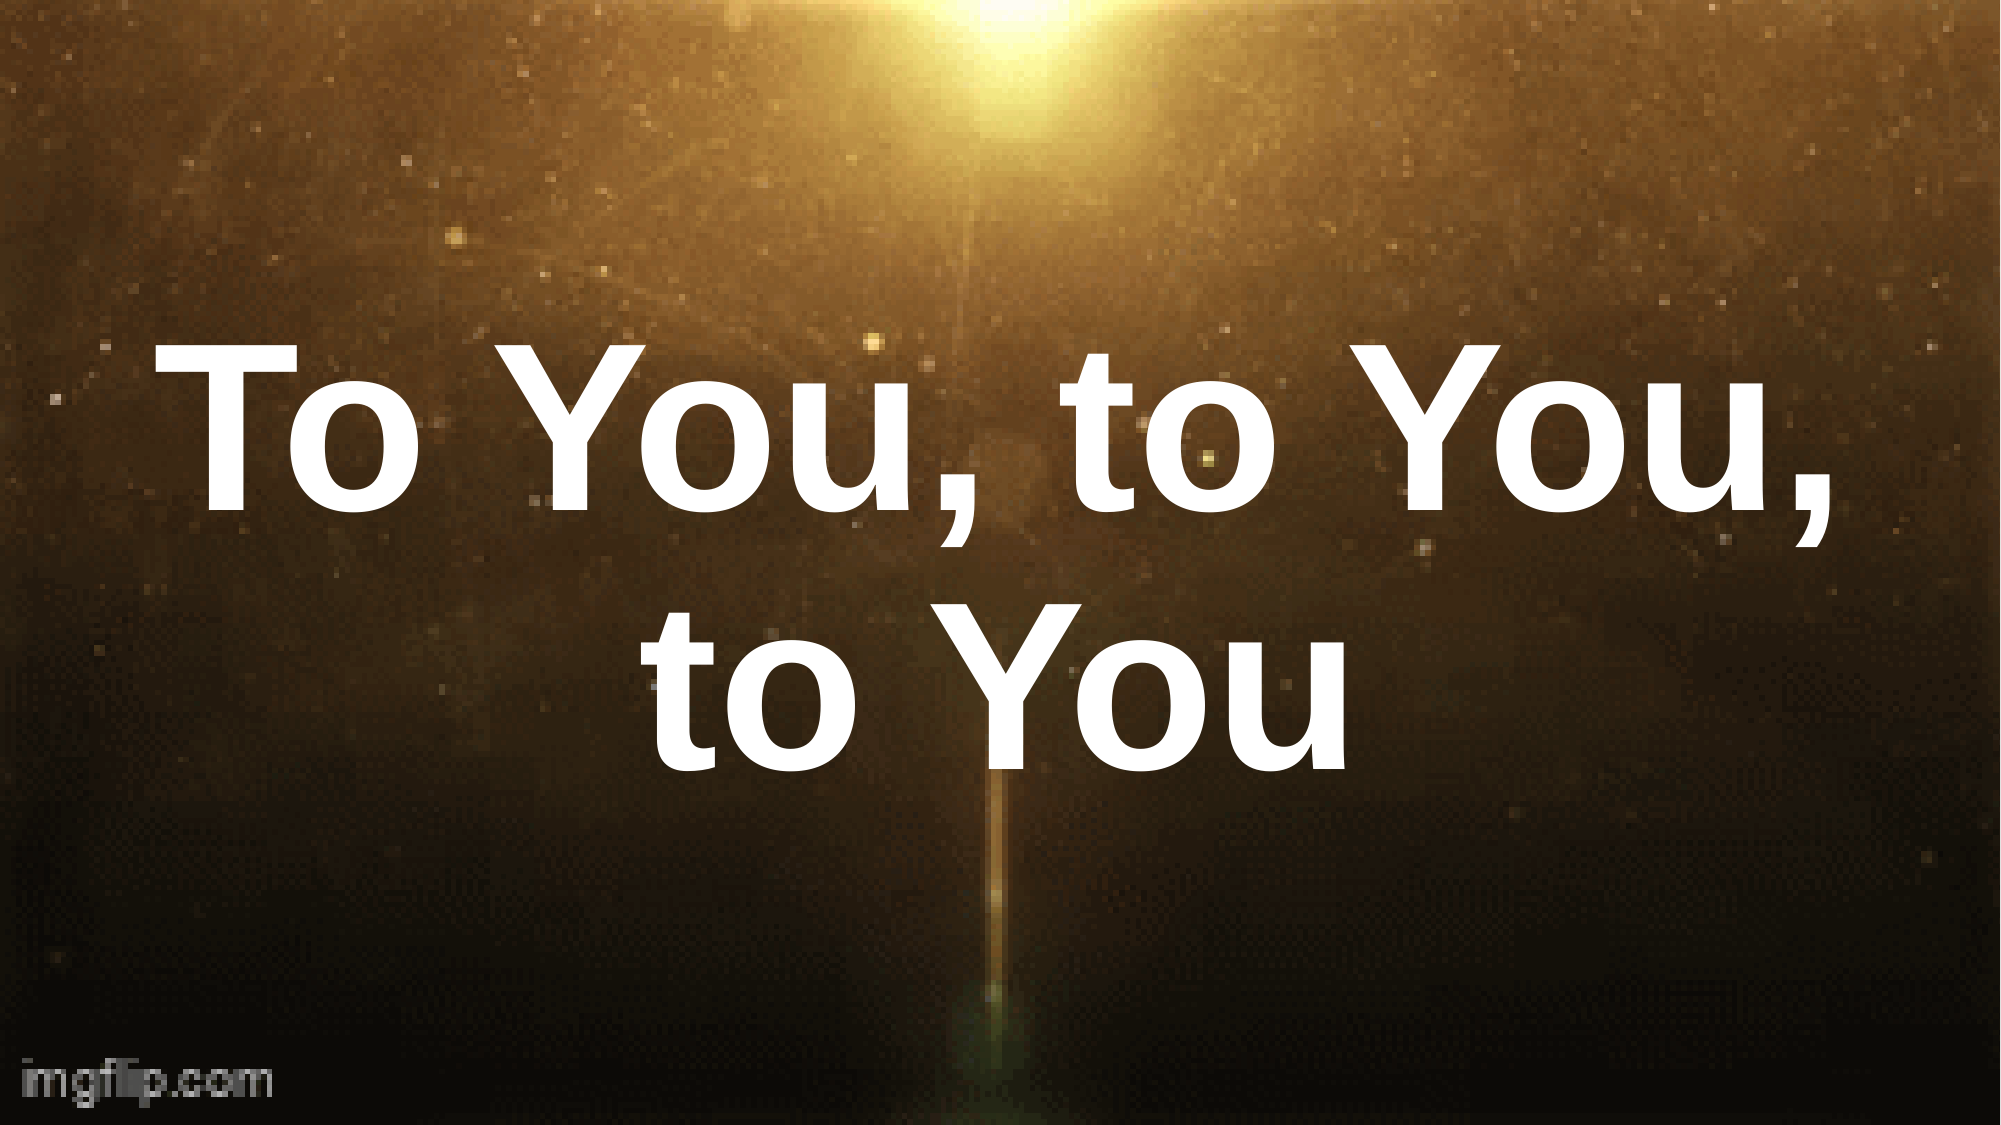

# To You, to You, to You